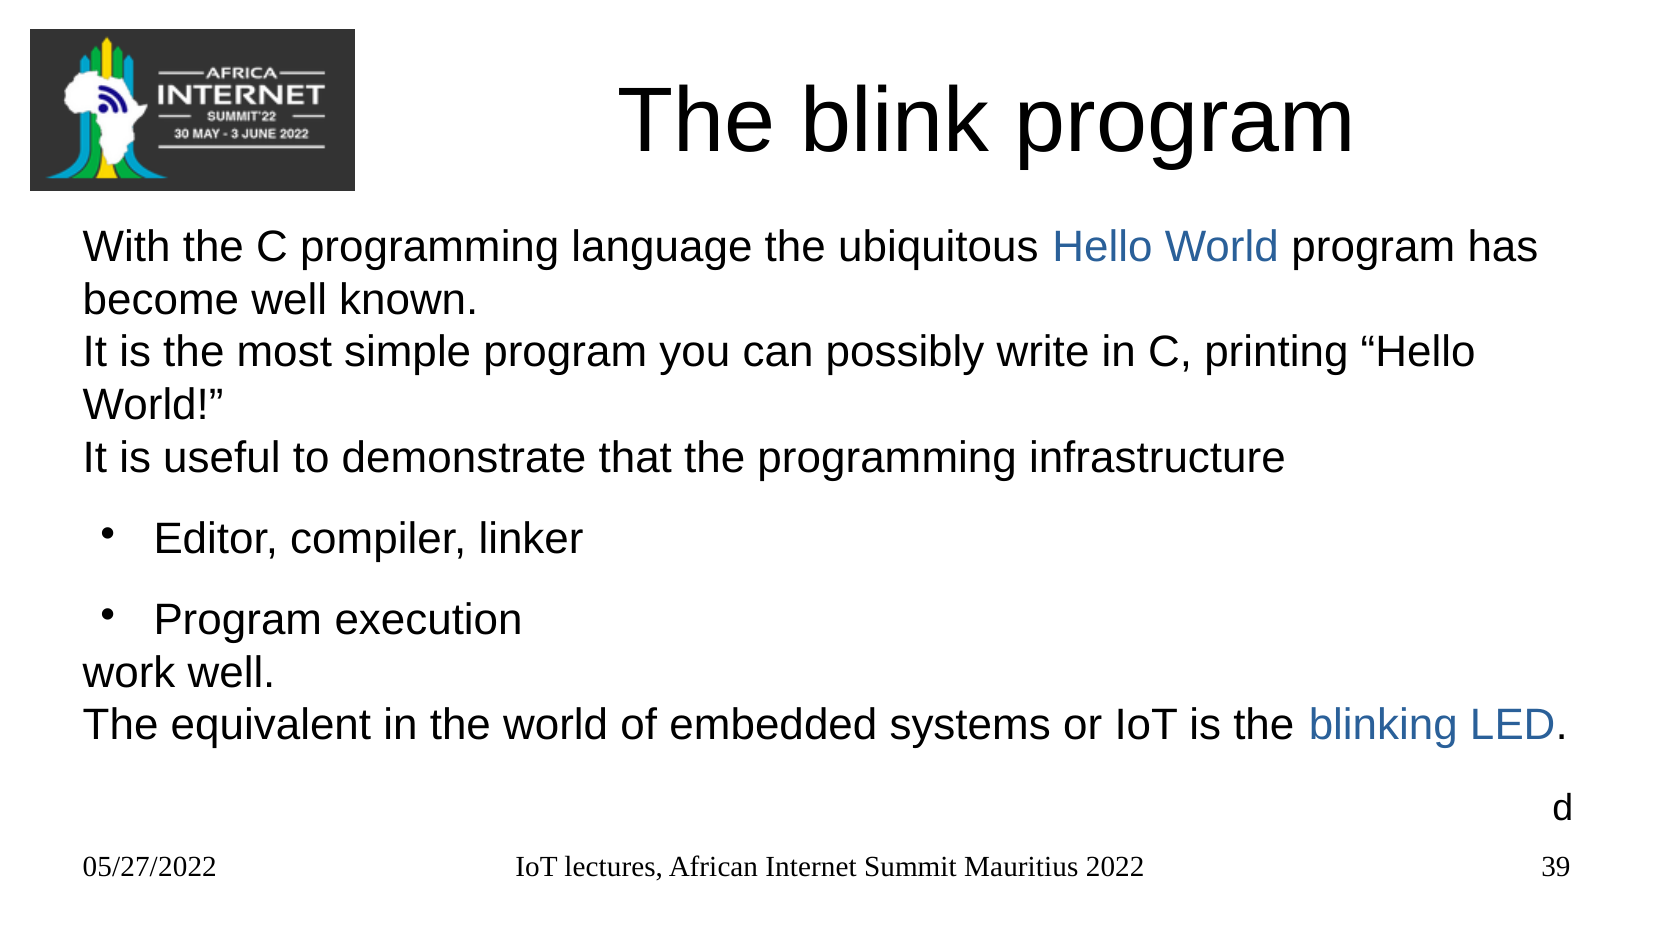

# The blink program
With the C programming language the ubiquitous Hello World program has become well known.
It is the most simple program you can possibly write in C, printing “Hello World!”
It is useful to demonstrate that the programming infrastructure
Editor, compiler, linker
Program execution
work well.
The equivalent in the world of embedded systems or IoT is the blinking LED.
d
05/27/2022
IoT lectures, African Internet Summit Mauritius 2022
39